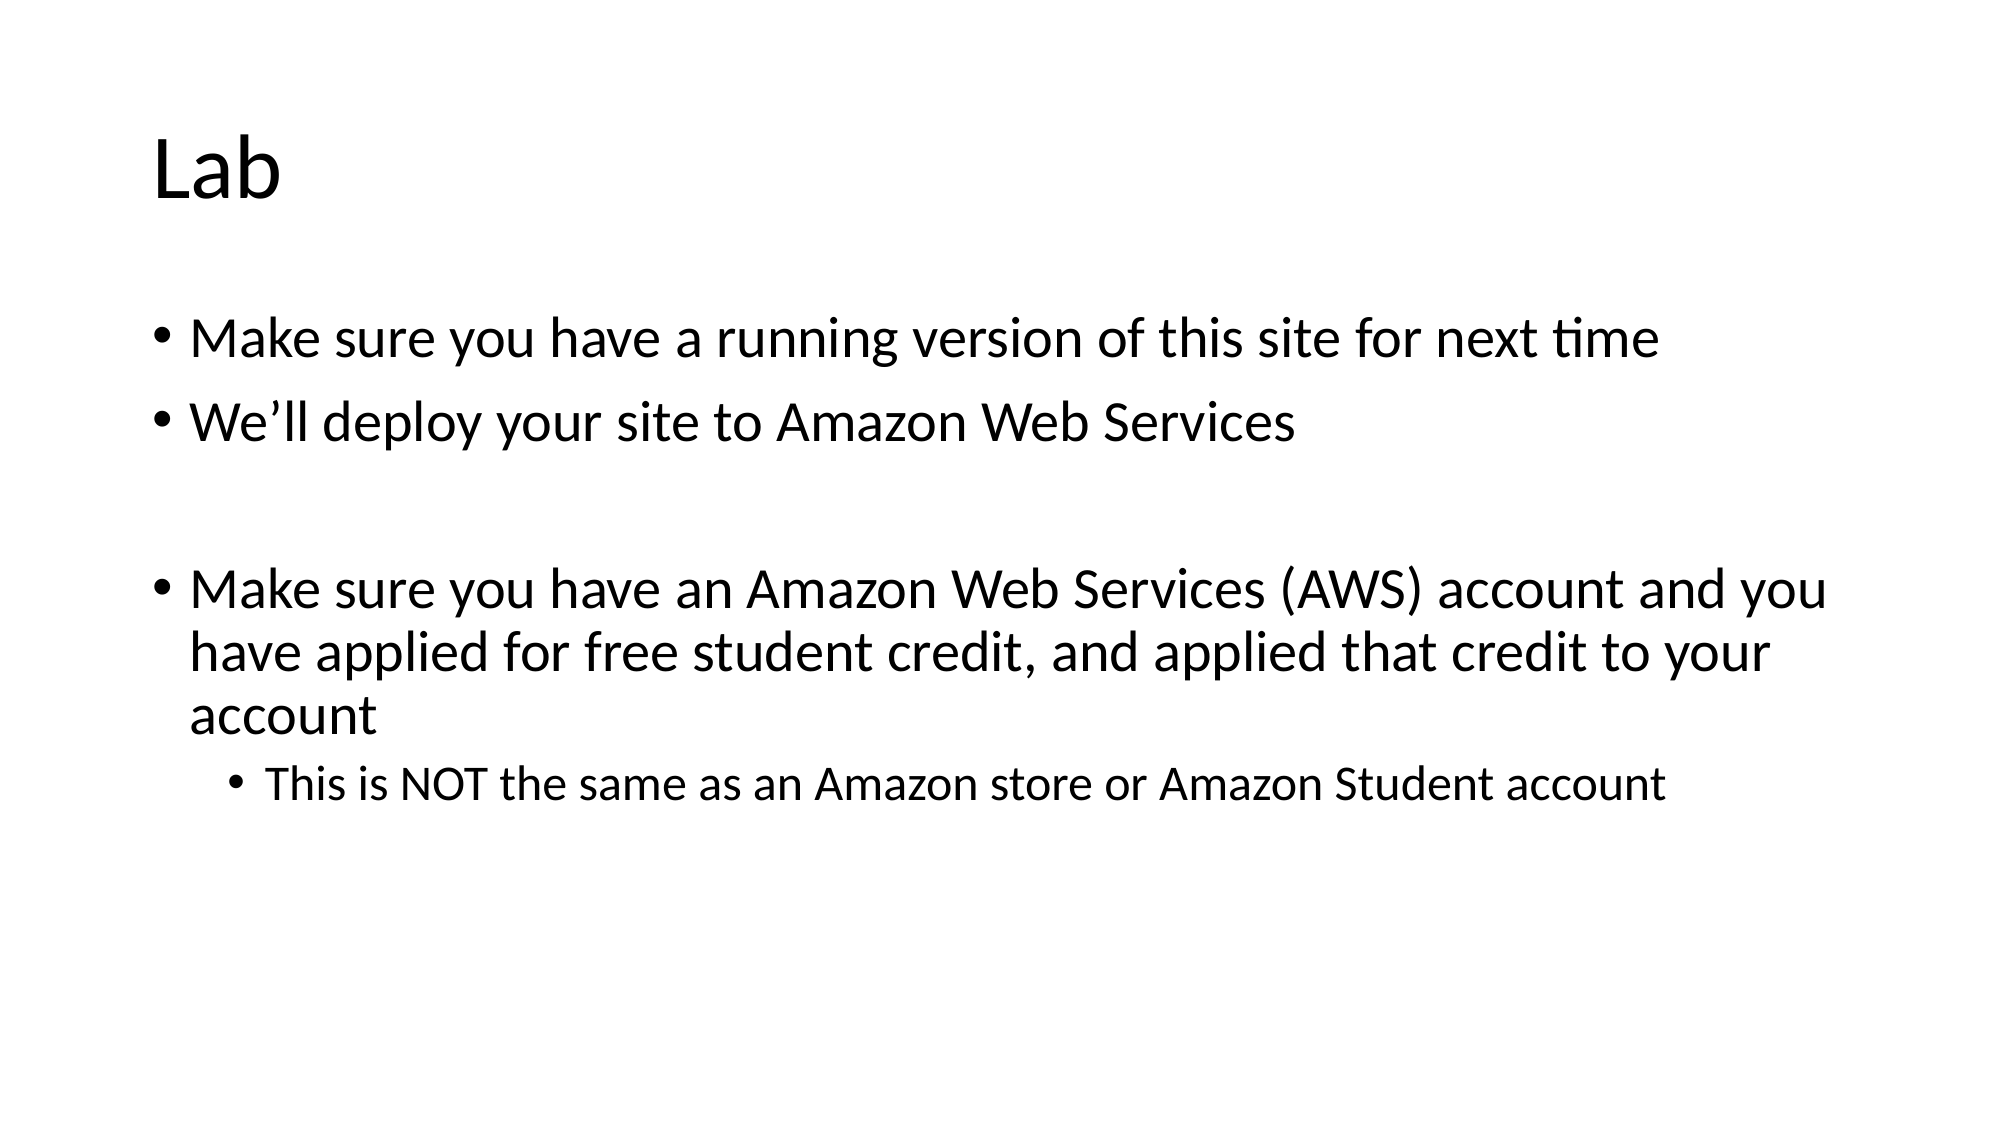

# Lab
Make sure you have a running version of this site for next time
We’ll deploy your site to Amazon Web Services

Make sure you have an Amazon Web Services (AWS) account and you have applied for free student credit, and applied that credit to your account
This is NOT the same as an Amazon store or Amazon Student account